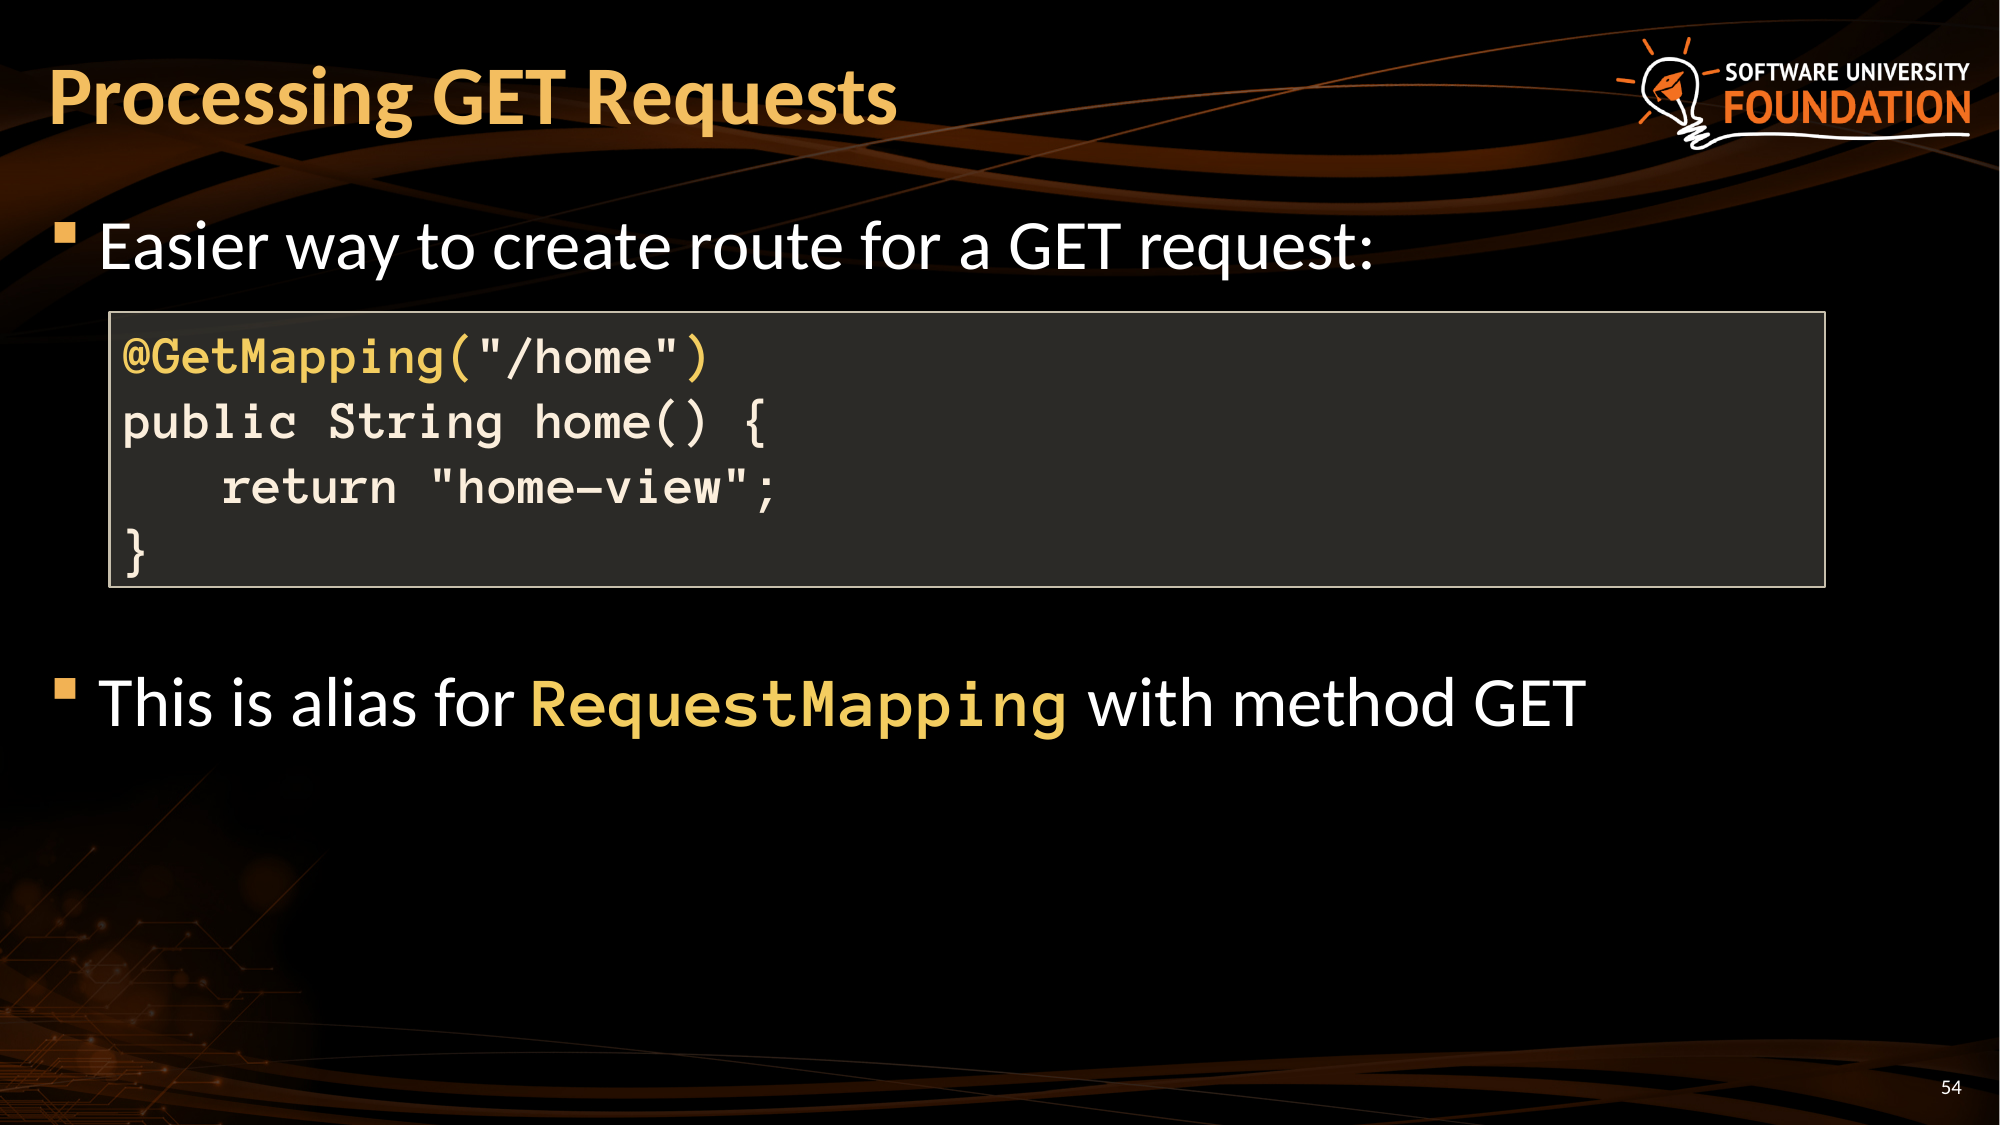

# Processing GET Requests
Easier way to create route for a GET request:

This is alias for RequestMapping with method GET
@GetMapping("/home")
public String home() {
return "home-view";
}
54